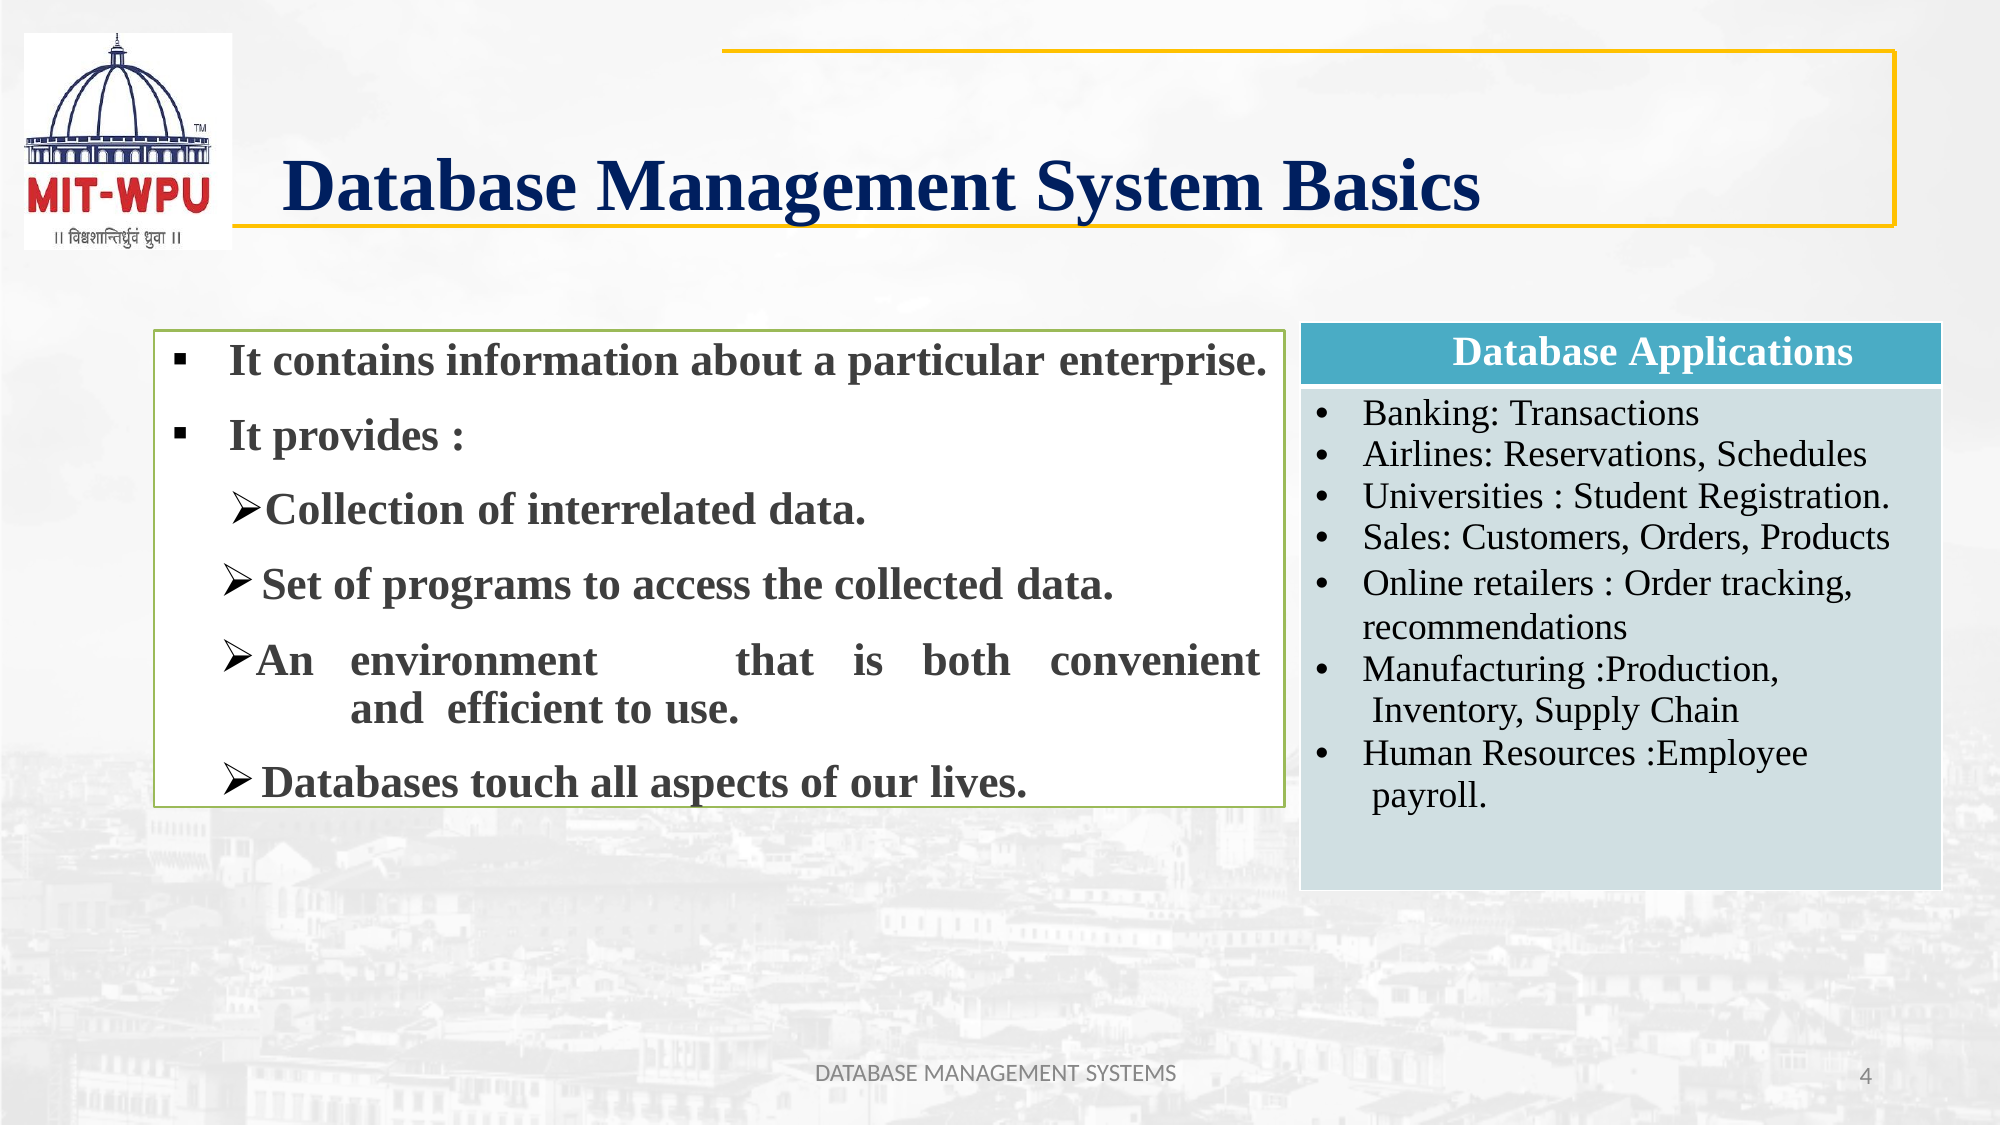

# Database Management System Basics
| Database Applications |
| --- |
| Banking: Transactions Airlines: Reservations, Schedules Universities : Student Registration. Sales: Customers, Orders, Products Online retailers : Order tracking, recommendations Manufacturing :Production, Inventory, Supply Chain Human Resources :Employee payroll. |
It contains information about a particular enterprise.
It provides :
⮚Collection of interrelated data.
Set of programs to access the collected data.
An	environment	that	is	both	convenient	and  efficient to use.
Databases touch all aspects of our lives.
DATABASE MANAGEMENT SYSTEMS
4